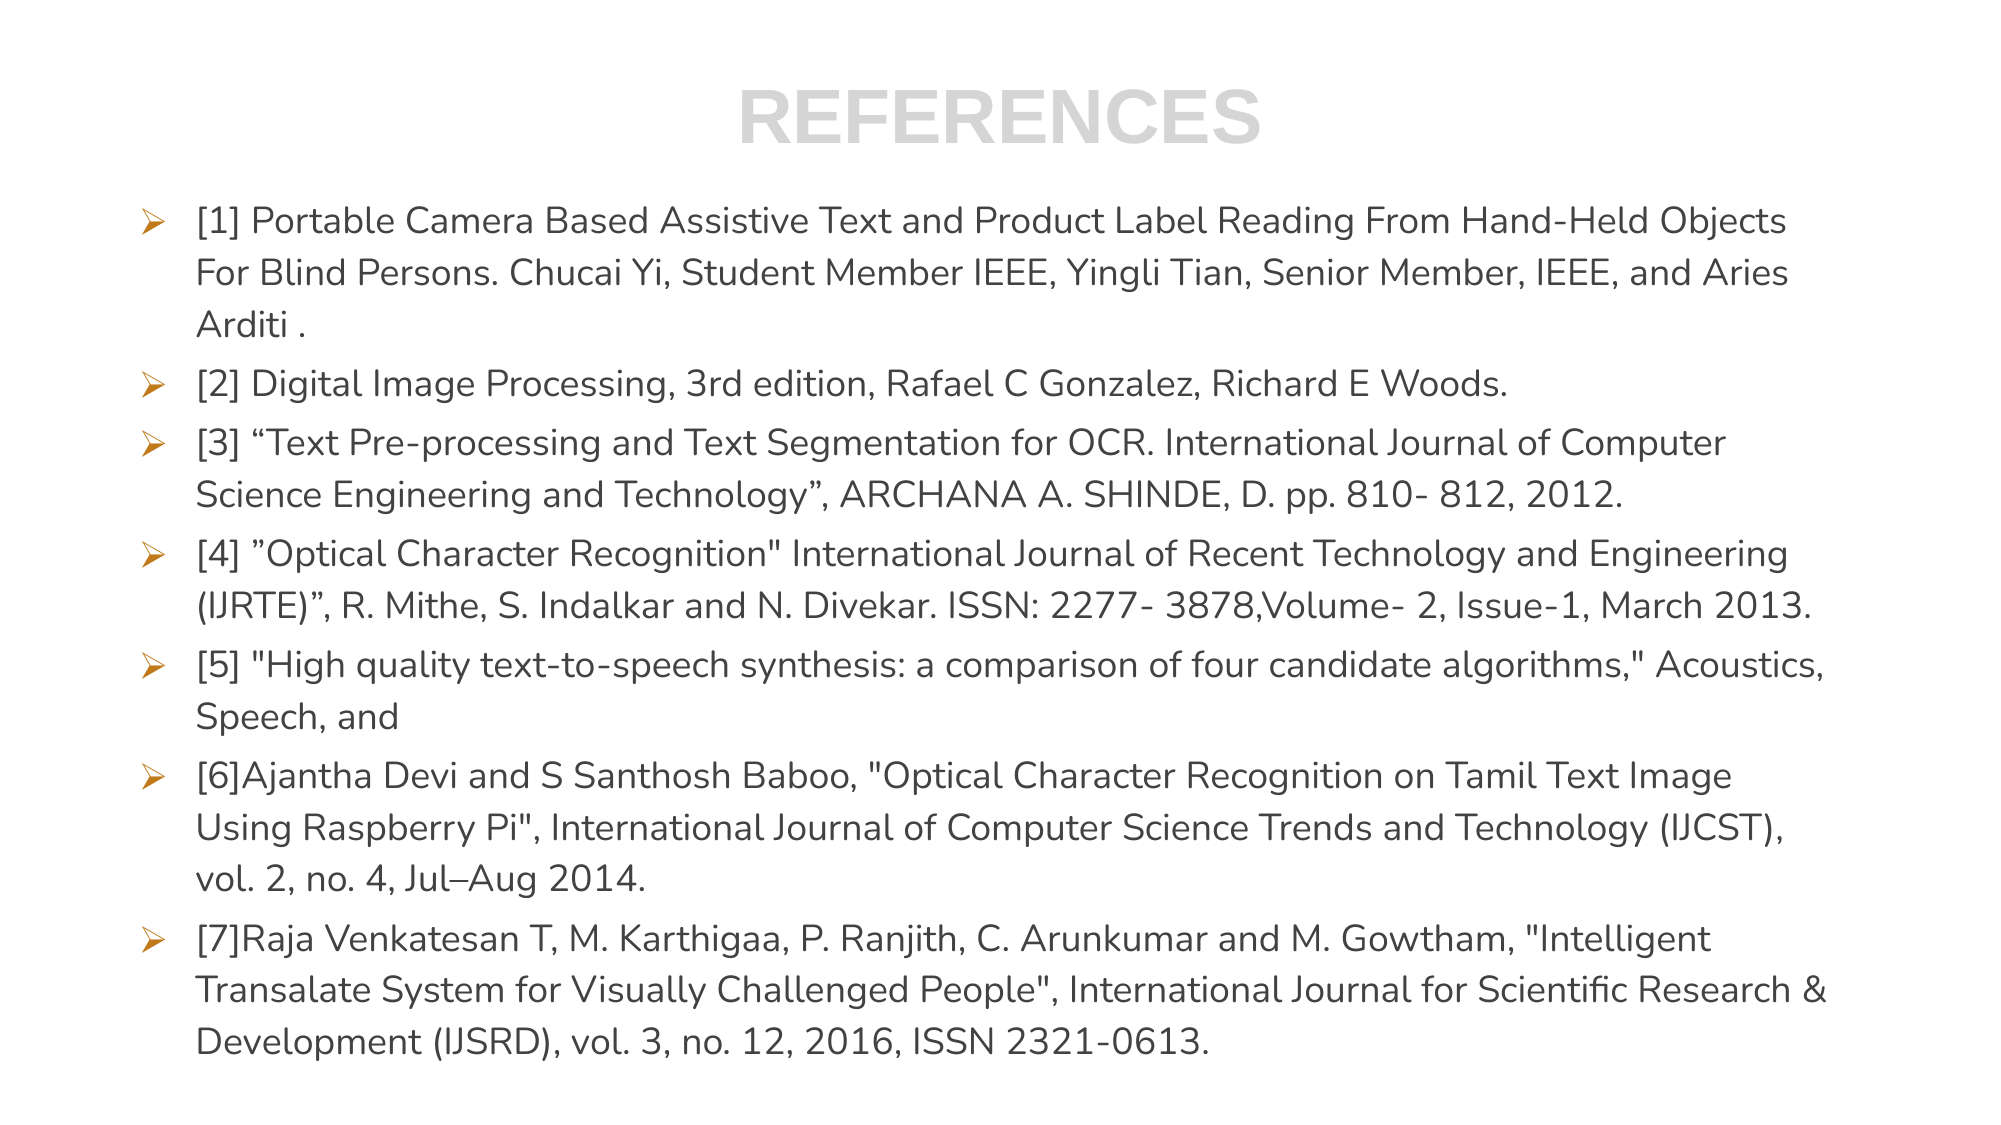

# REFERENCES
[1] Portable Camera Based Assistive Text and Product Label Reading From Hand-Held Objects For Blind Persons. Chucai Yi, Student Member IEEE, Yingli Tian, Senior Member, IEEE, and Aries Arditi .
[2] Digital Image Processing, 3rd edition, Rafael C Gonzalez, Richard E Woods.
[3] “Text Pre-processing and Text Segmentation for OCR. International Journal of Computer Science Engineering and Technology”, ARCHANA A. SHINDE, D. pp. 810- 812, 2012.
[4] ”Optical Character Recognition" International Journal of Recent Technology and Engineering (IJRTE)”, R. Mithe, S. Indalkar and N. Divekar. ISSN: 2277- 3878,Volume- 2, Issue-1, March 2013.
[5] "High quality text-to-speech synthesis: a comparison of four candidate algorithms," Acoustics, Speech, and
[6]Ajantha Devi and S Santhosh Baboo, "Optical Character Recognition on Tamil Text Image Using Raspberry Pi", International Journal of Computer Science Trends and Technology (IJCST), vol. 2, no. 4, Jul–Aug 2014.
[7]Raja Venkatesan T, M. Karthigaa, P. Ranjith, C. Arunkumar and M. Gowtham, "Intelligent Transalate System for Visually Challenged People", International Journal for Scientific Research & Development (IJSRD), vol. 3, no. 12, 2016, ISSN 2321-0613.